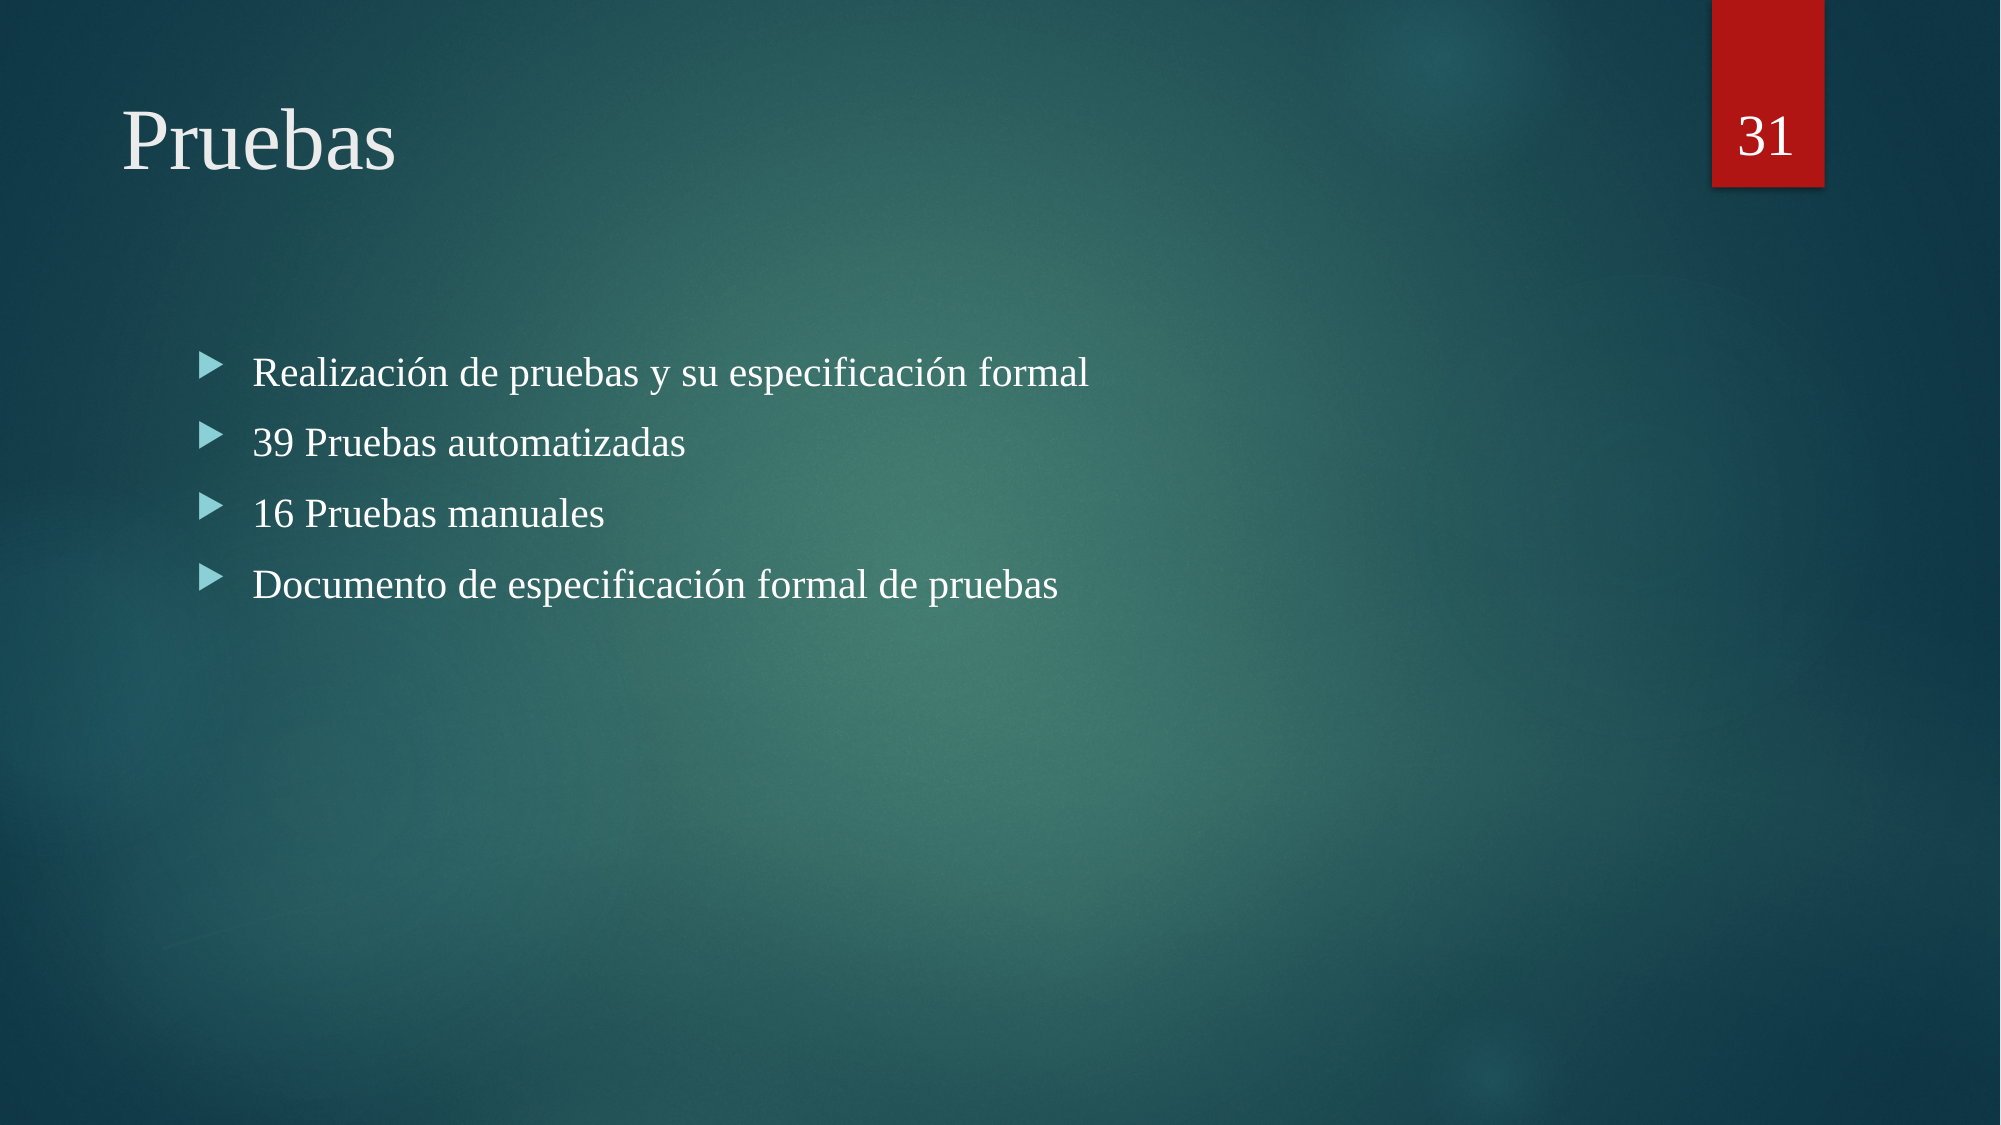

31
# Pruebas
Realización de pruebas y su especificación formal
39 Pruebas automatizadas
16 Pruebas manuales
Documento de especificación formal de pruebas